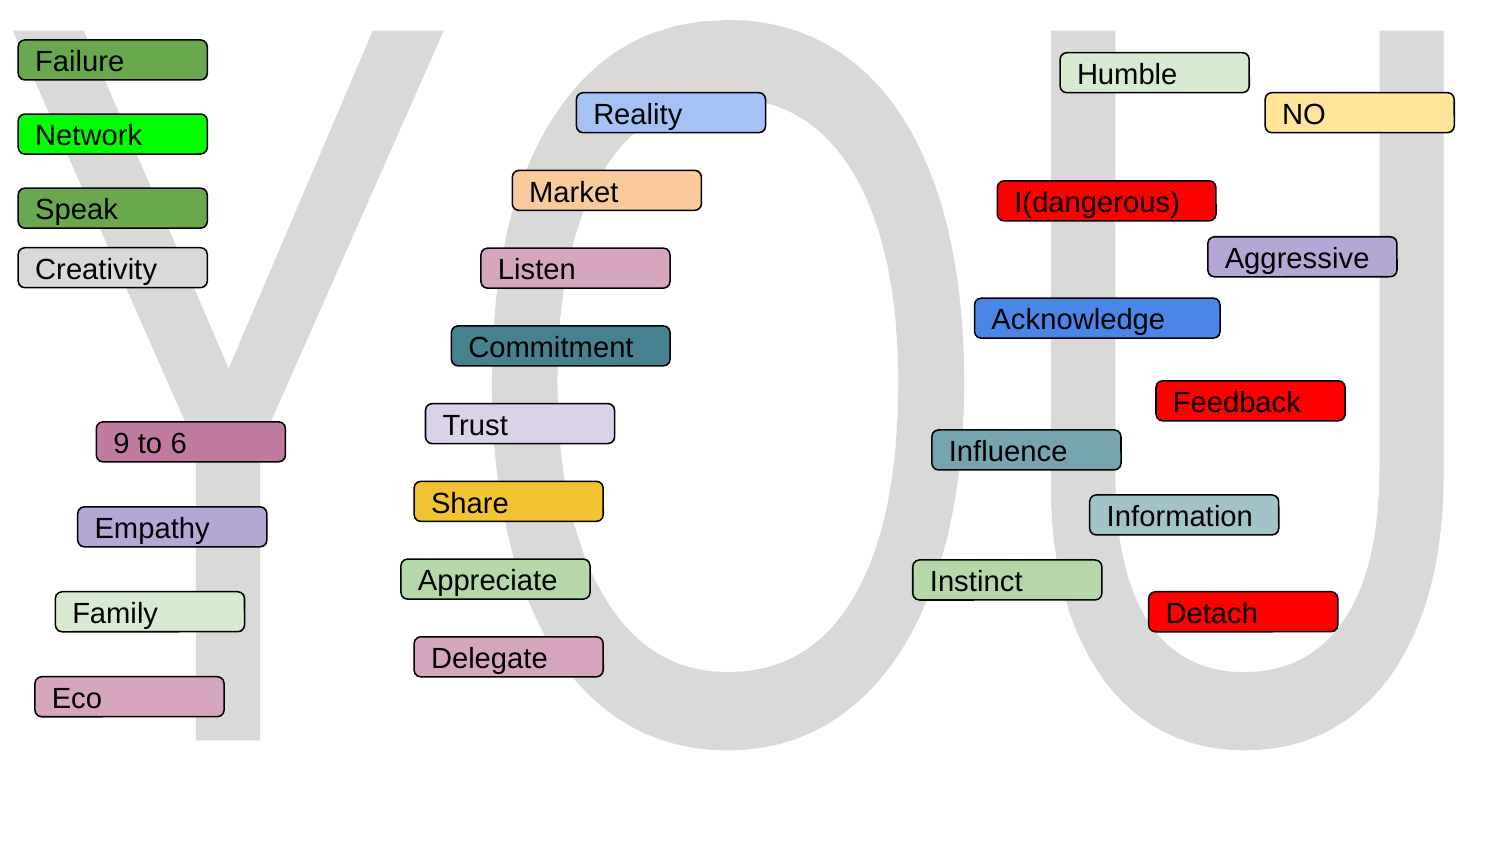

YOU
Failure
Humble
Reality
NO
Network
Market
I(dangerous)
Speak
Aggressive
Creativity
Listen
Acknowledge
Commitment
Feedback
Trust
9 to 6
Influence
Share
Information
Empathy
Appreciate
Instinct
Family
Detach
Delegate
Eco